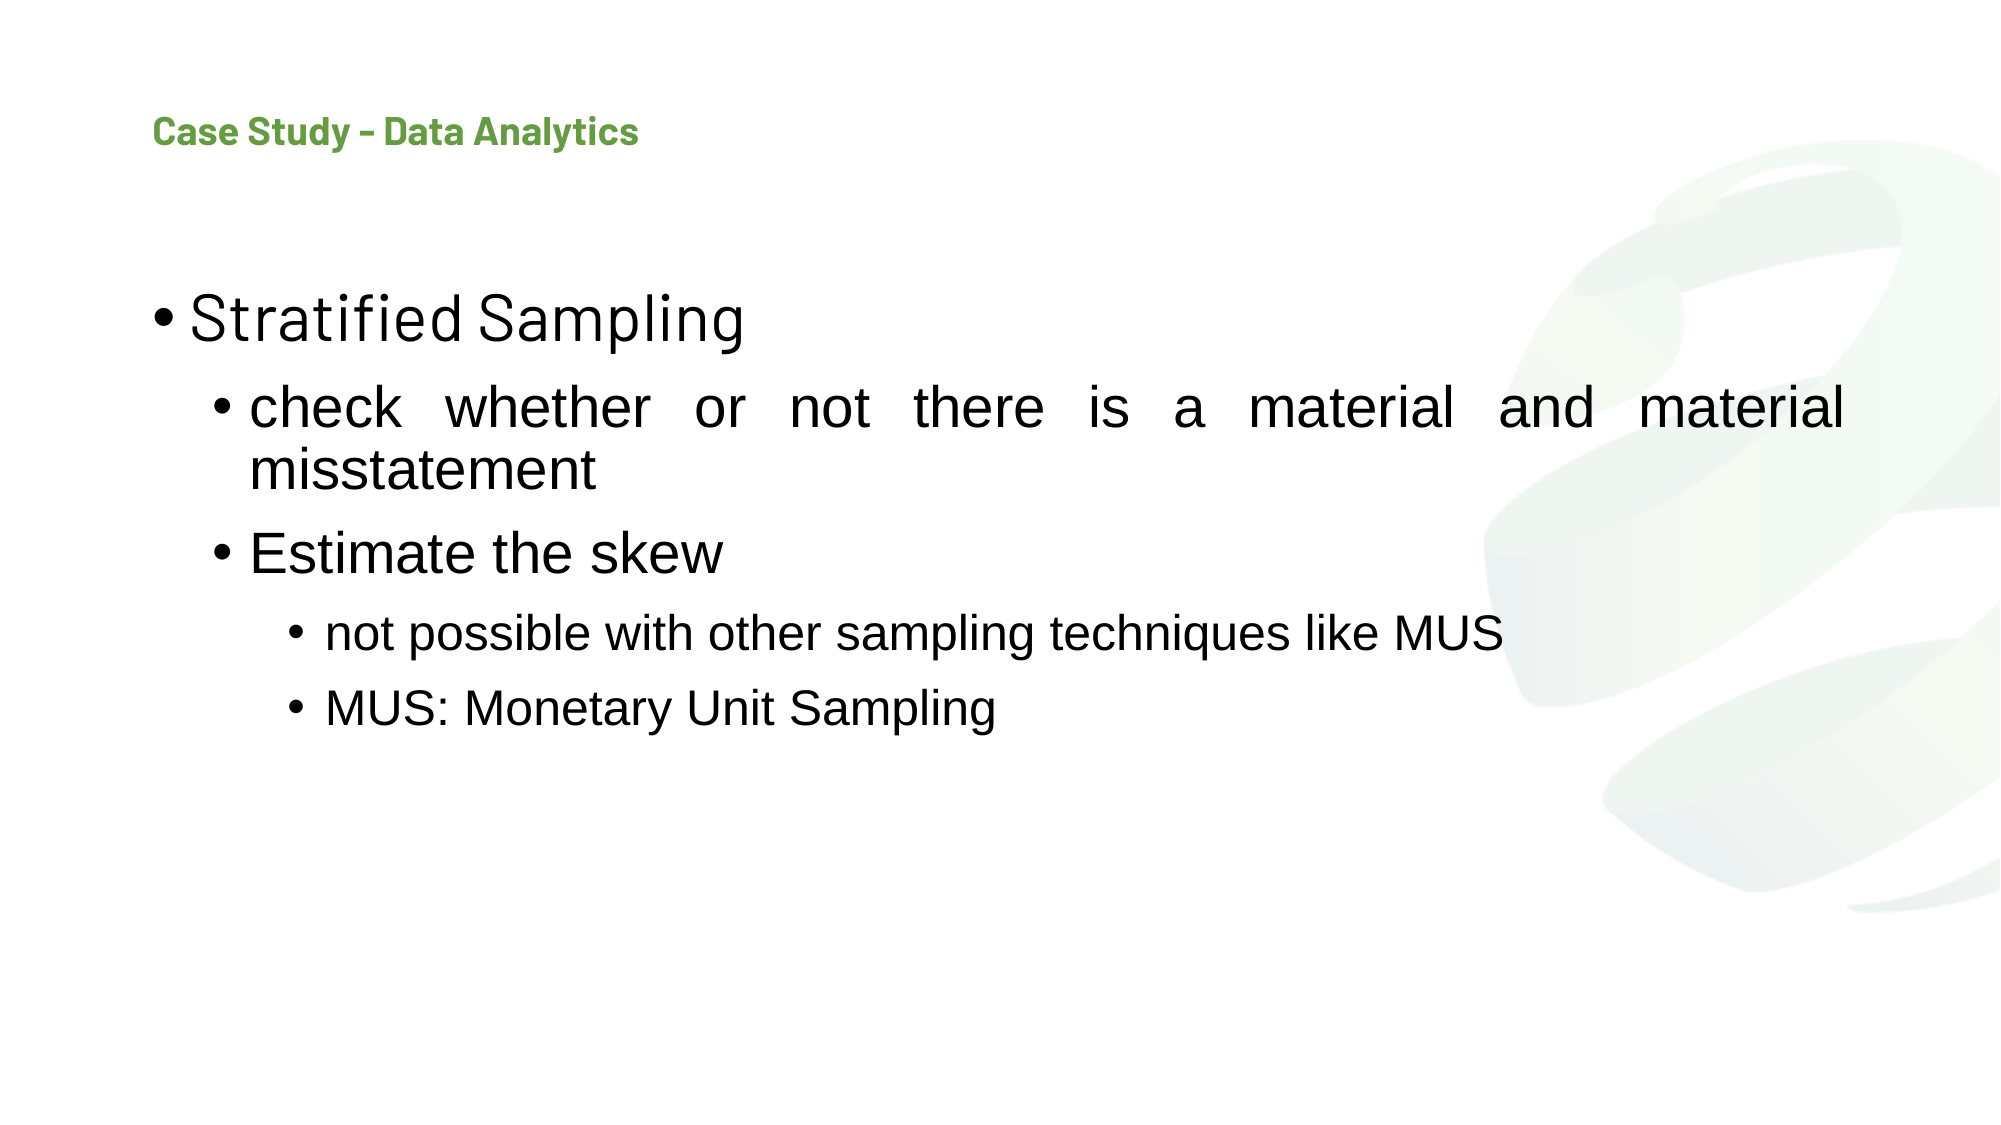

# Case Study - Data Analytics
Stratified Sampling
check whether or not there is a material and material misstatement
Estimate the skew
not possible with other sampling techniques like MUS
MUS: Monetary Unit Sampling